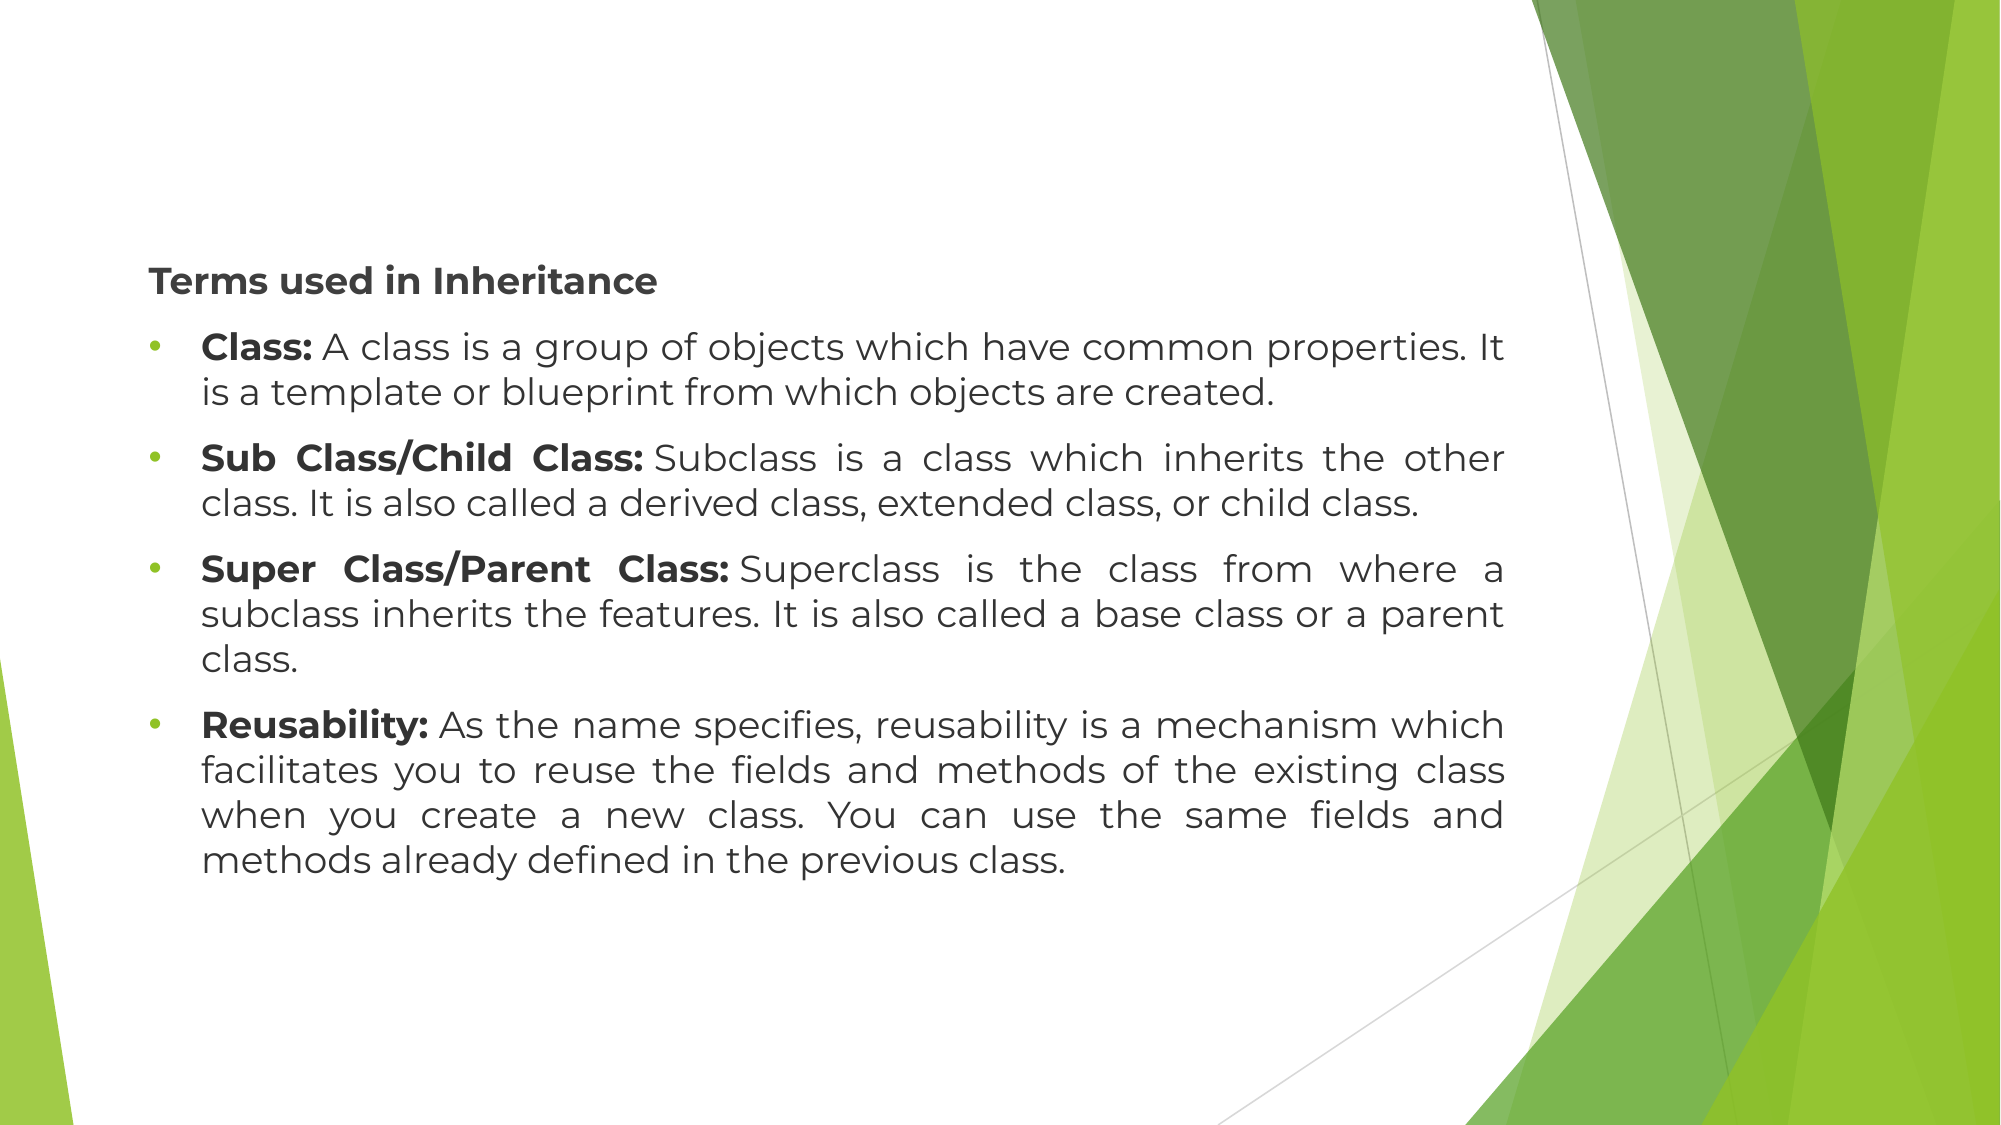

#
Terms used in Inheritance
Class: A class is a group of objects which have common properties. It is a template or blueprint from which objects are created.
Sub Class/Child Class: Subclass is a class which inherits the other class. It is also called a derived class, extended class, or child class.
Super Class/Parent Class: Superclass is the class from where a subclass inherits the features. It is also called a base class or a parent class.
Reusability: As the name specifies, reusability is a mechanism which facilitates you to reuse the fields and methods of the existing class when you create a new class. You can use the same fields and methods already defined in the previous class.